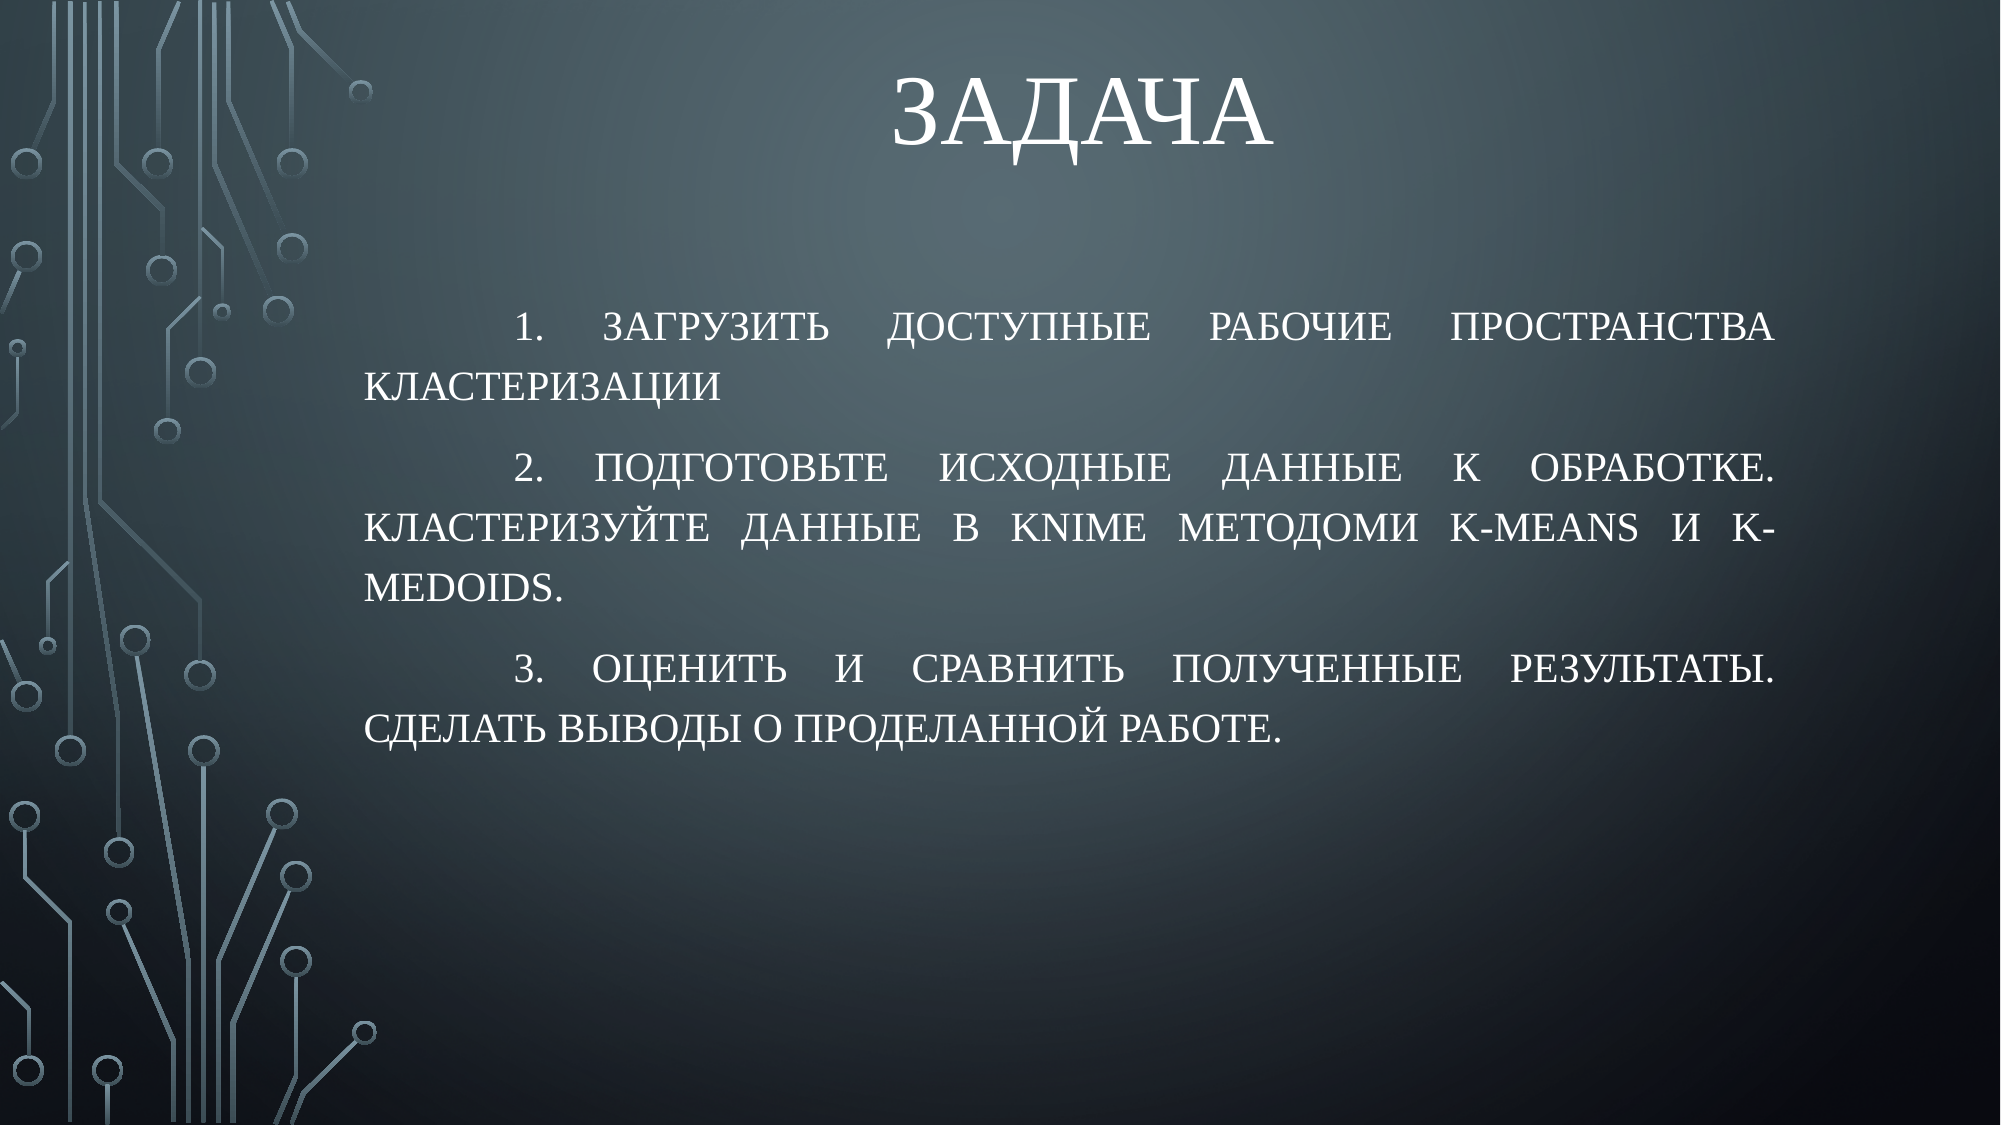

# Задача
	1. Загрузить доступные рабочие пространства кластеризации
	2. Подготовьте исходные данные к обработке. Кластеризуйте данные в KNIME методоми k-means и k- Medoids.
	3. Оценить и сравнить полученные результаты. Сделать выводы о проделанной работе.